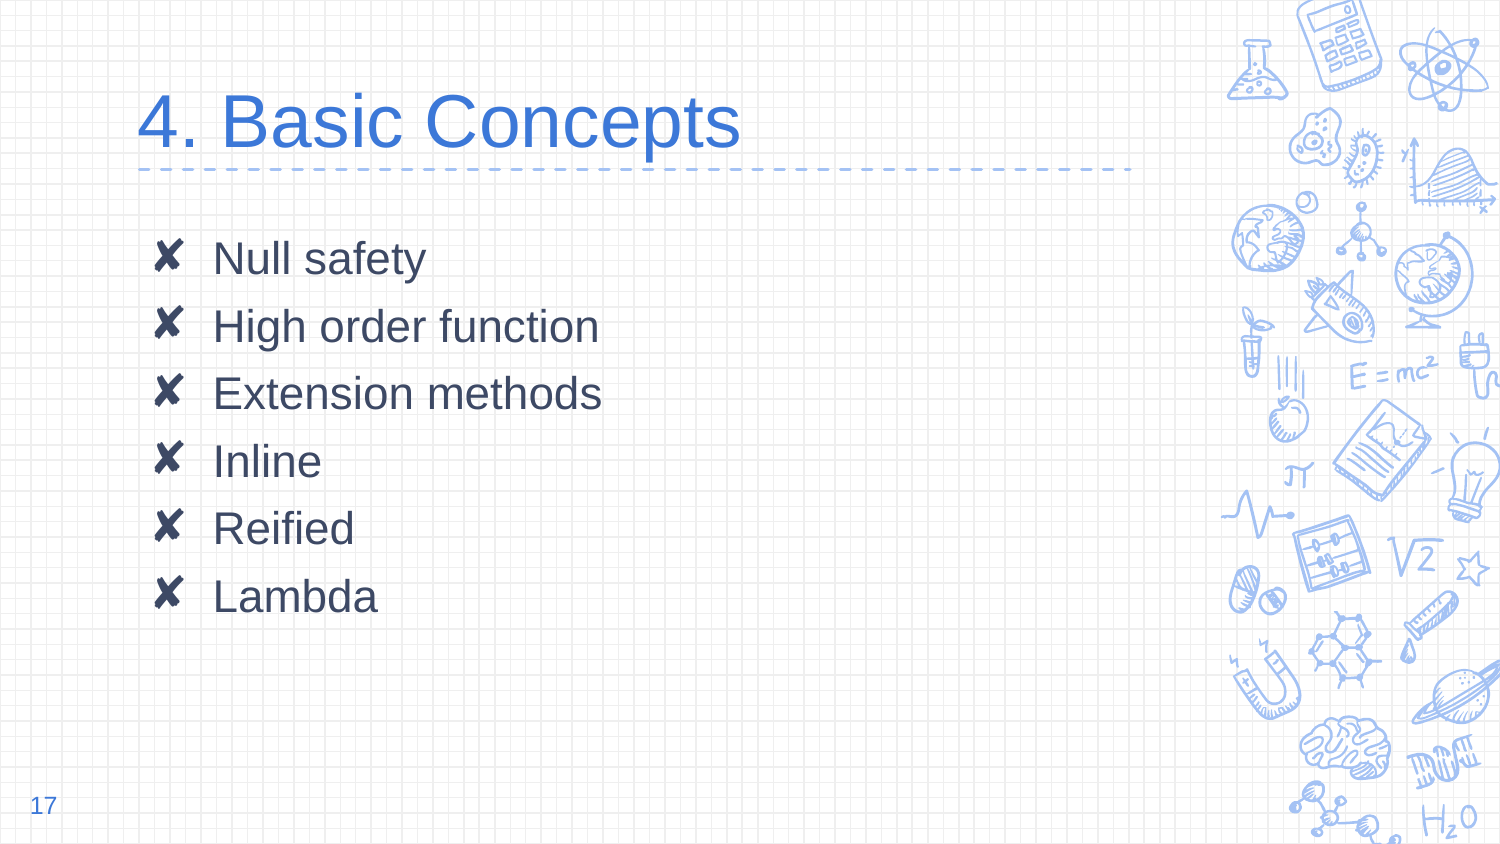

# 4. Basic Concepts
Null safety
High order function
Extension methods
Inline
Reified
Lambda
17